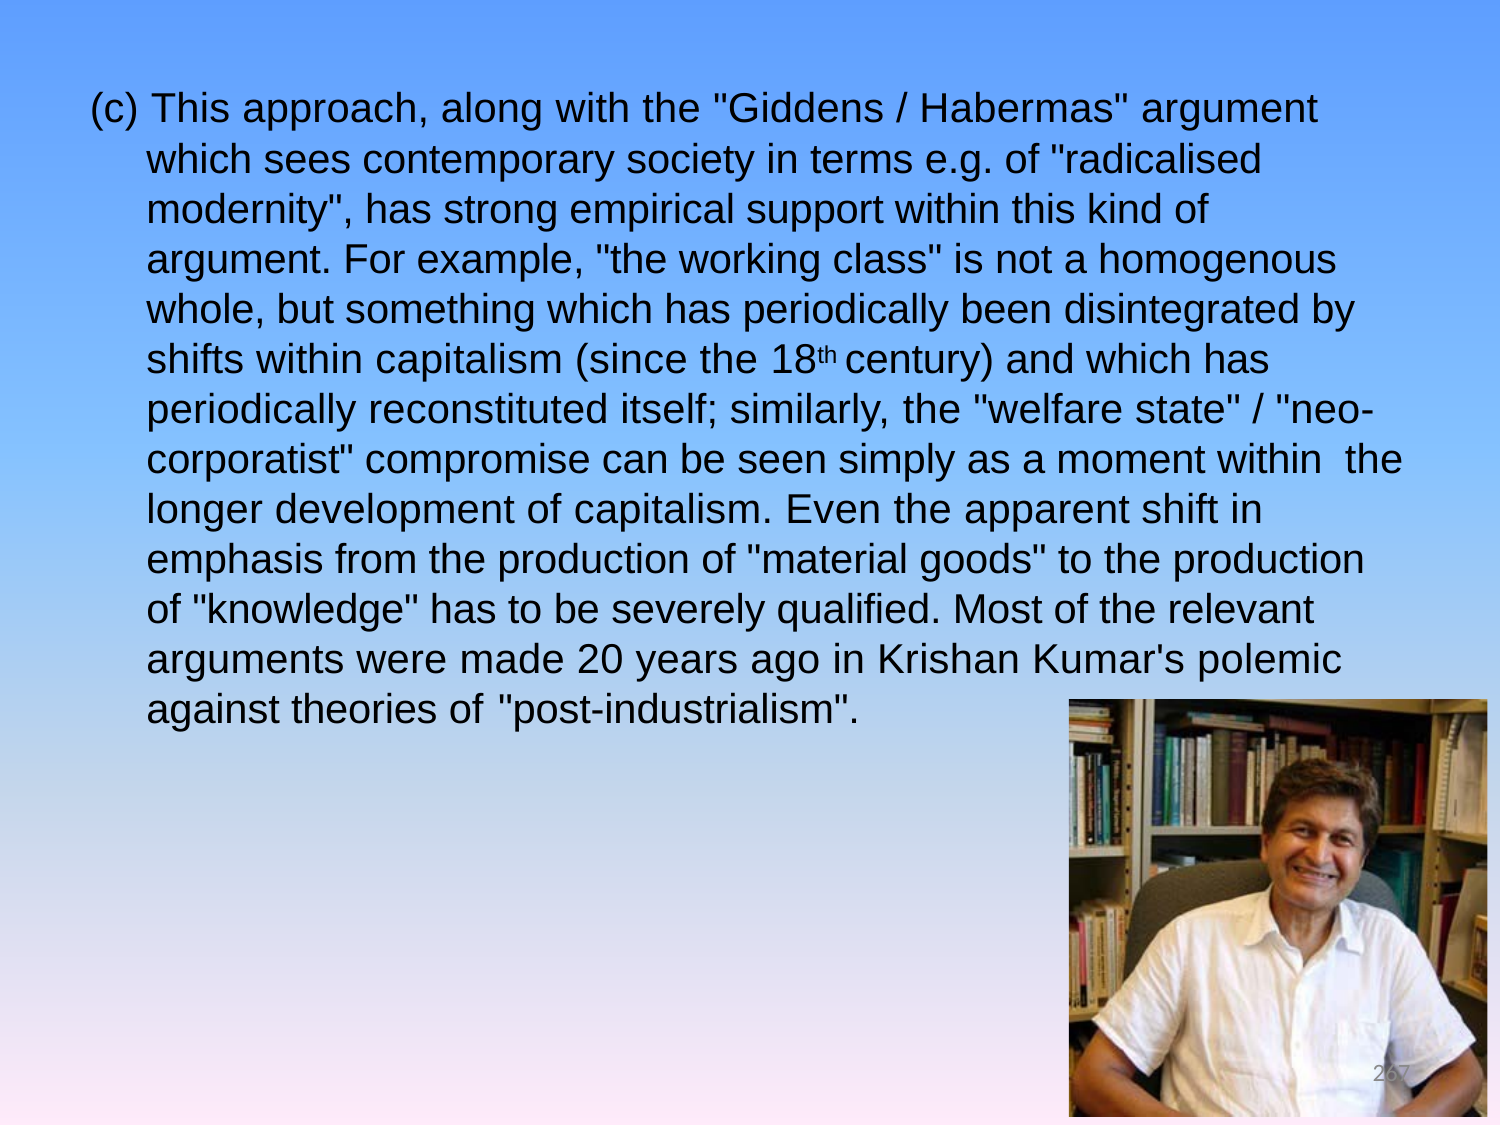

(c) This approach, along with the "Giddens / Habermas" argument  which sees contemporary society in terms e.g. of "radicalised  modernity", has strong empirical support within this kind of  argument. For example, "the working class" is not a homogenous  whole, but something which has periodically been disintegrated by  shifts within capitalism (since the 18th century) and which has  periodically reconstituted itself; similarly, the "welfare state" / "neo-  corporatist" compromise can be seen simply as a moment within  the longer development of capitalism. Even the apparent shift in  emphasis from the production of "material goods" to the production  of "knowledge" has to be severely qualified. Most of the relevant  arguments were made 20 years ago in Krishan Kumar's polemic  against theories of "post-industrialism".

267